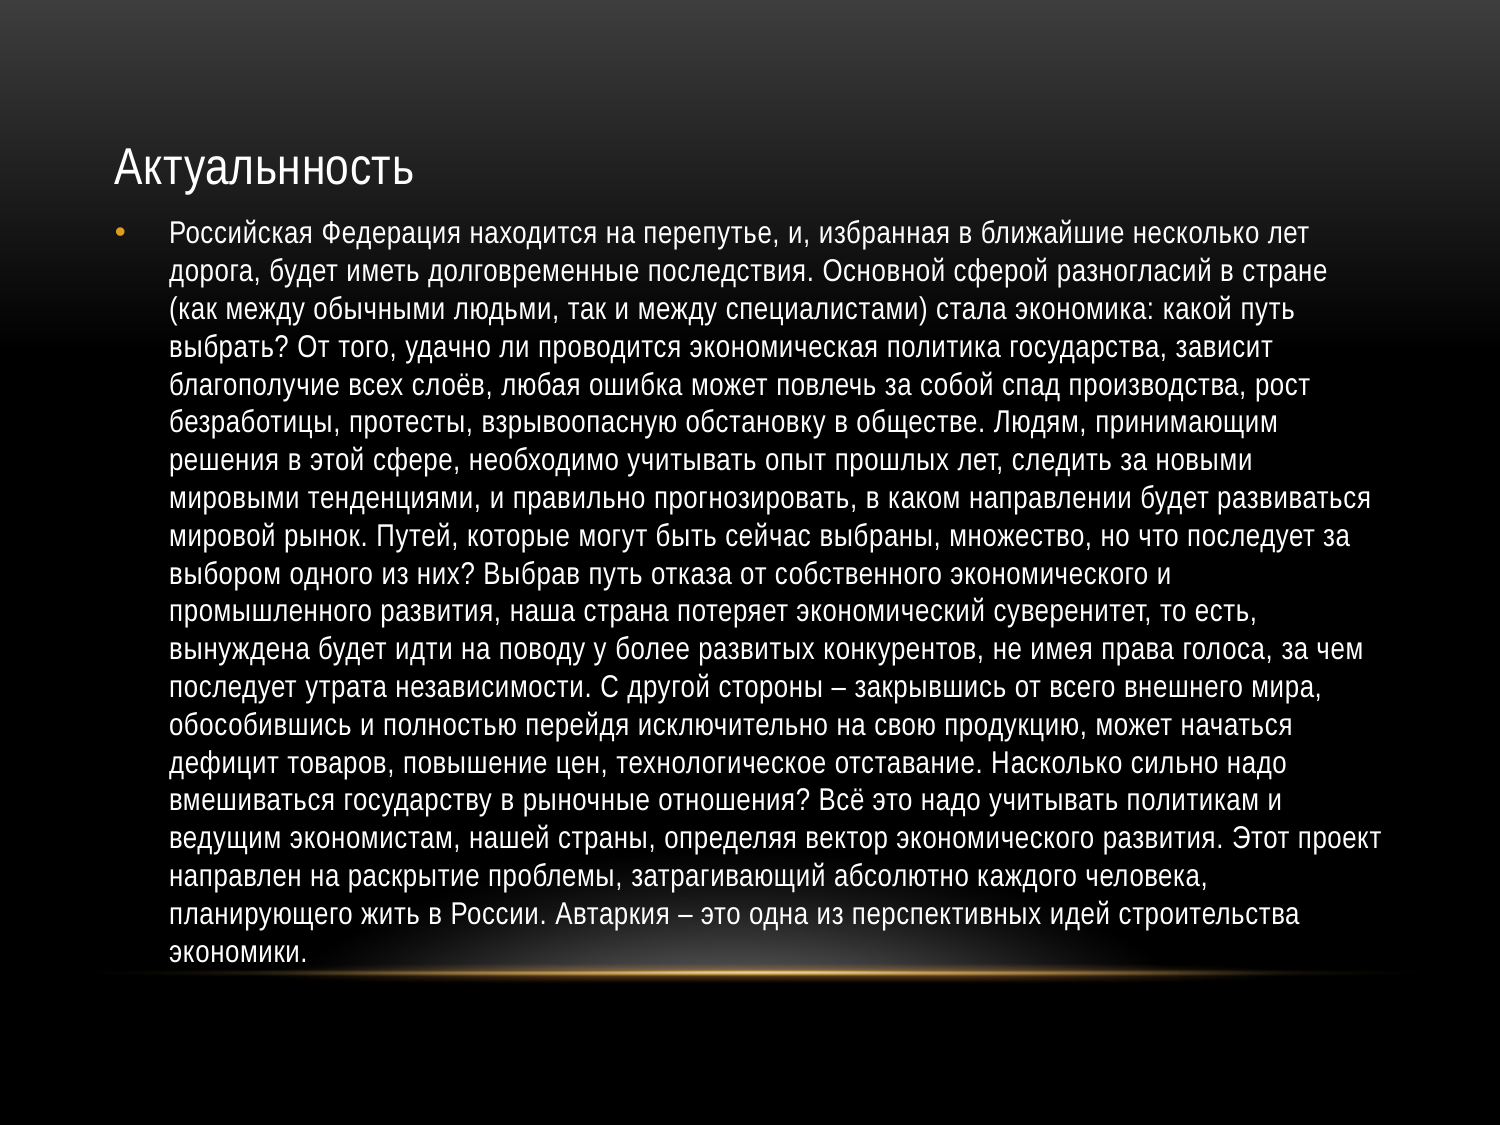

Aктуальнность
Российская Федерация находится на перепутье, и, избранная в ближайшие несколько лет дорога, будет иметь долговременные последствия. Основной сферой разногласий в стране (как между обычными людьми, так и между специалистами) стала экономика: какой путь выбрать? От того, удачно ли проводится экономическая политика государства, зависит благополучие всех слоёв, любая ошибка может повлечь за собой спад производства, рост безработицы, протесты, взрывоопасную обстановку в обществе. Людям, принимающим решения в этой сфере, необходимо учитывать опыт прошлых лет, следить за новыми мировыми тенденциями, и правильно прогнозировать, в каком направлении будет развиваться мировой рынок. Путей, которые могут быть сейчас выбраны, множество, но что последует за выбором одного из них? Выбрав путь отказа от собственного экономического и промышленного развития, наша страна потеряет экономический суверенитет, то есть, вынуждена будет идти на поводу у более развитых конкурентов, не имея права голоса, за чем последует утрата независимости. С другой стороны – закрывшись от всего внешнего мира, обособившись и полностью перейдя исключительно на свою продукцию, может начаться дефицит товаров, повышение цен, технологическое отставание. Насколько сильно надо вмешиваться государству в рыночные отношения? Всё это надо учитывать политикам и ведущим экономистам, нашей страны, определяя вектор экономического развития. Этот проект направлен на раскрытие проблемы, затрагивающий абсолютно каждого человека, планирующего жить в России. Автаркия – это одна из перспективных идей строительства экономики.